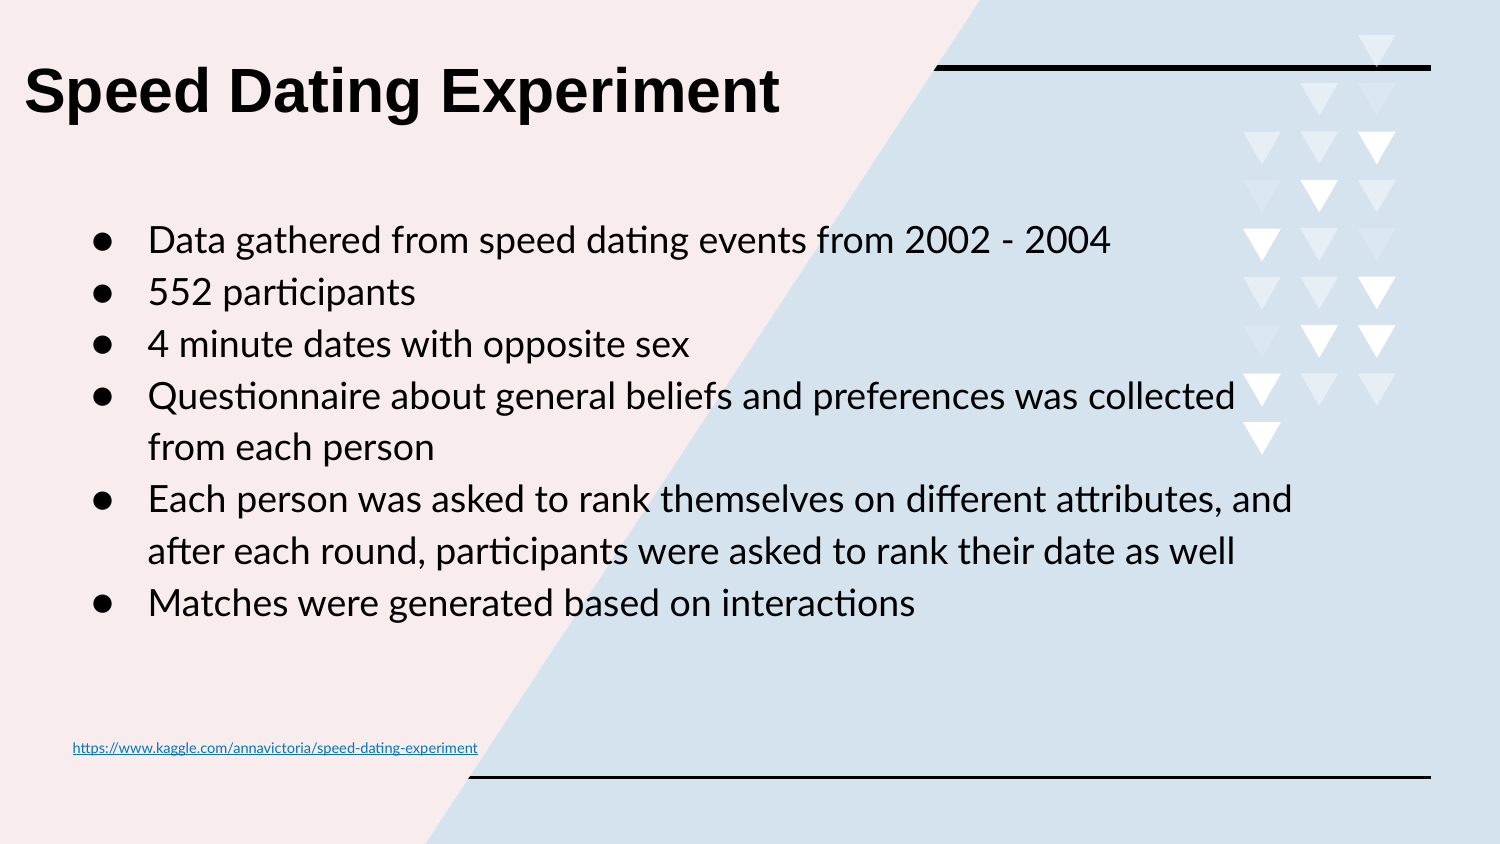

# Speed Dating Experiment

Data gathered from speed dating events from 2002 - 2004
552 participants
4 minute dates with opposite sex
Questionnaire about general beliefs and preferences was collected from each person
Each person was asked to rank themselves on different attributes, and after each round, participants were asked to rank their date as well
Matches were generated based on interactions
https://www.kaggle.com/annavictoria/speed-dating-experiment